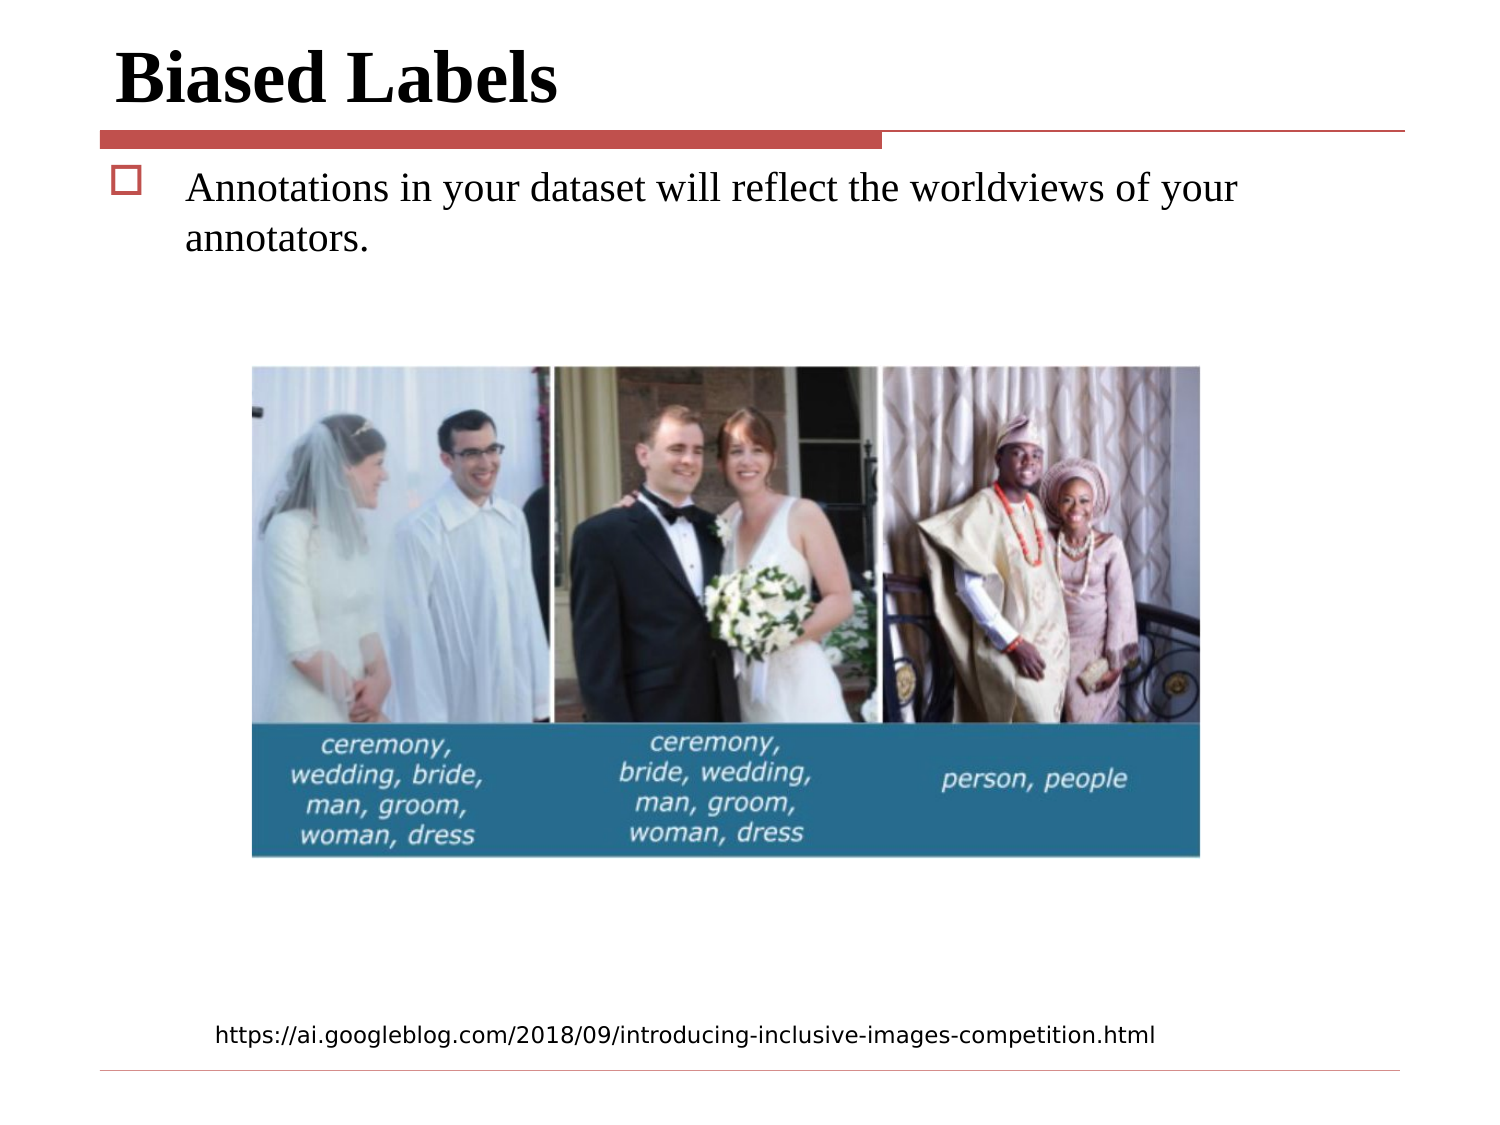

# Biased Labels
Annotations in your dataset will reflect the worldviews of your annotators.

 https://ai.googleblog.com/2018/09/introducing-inclusive-images-competition.html